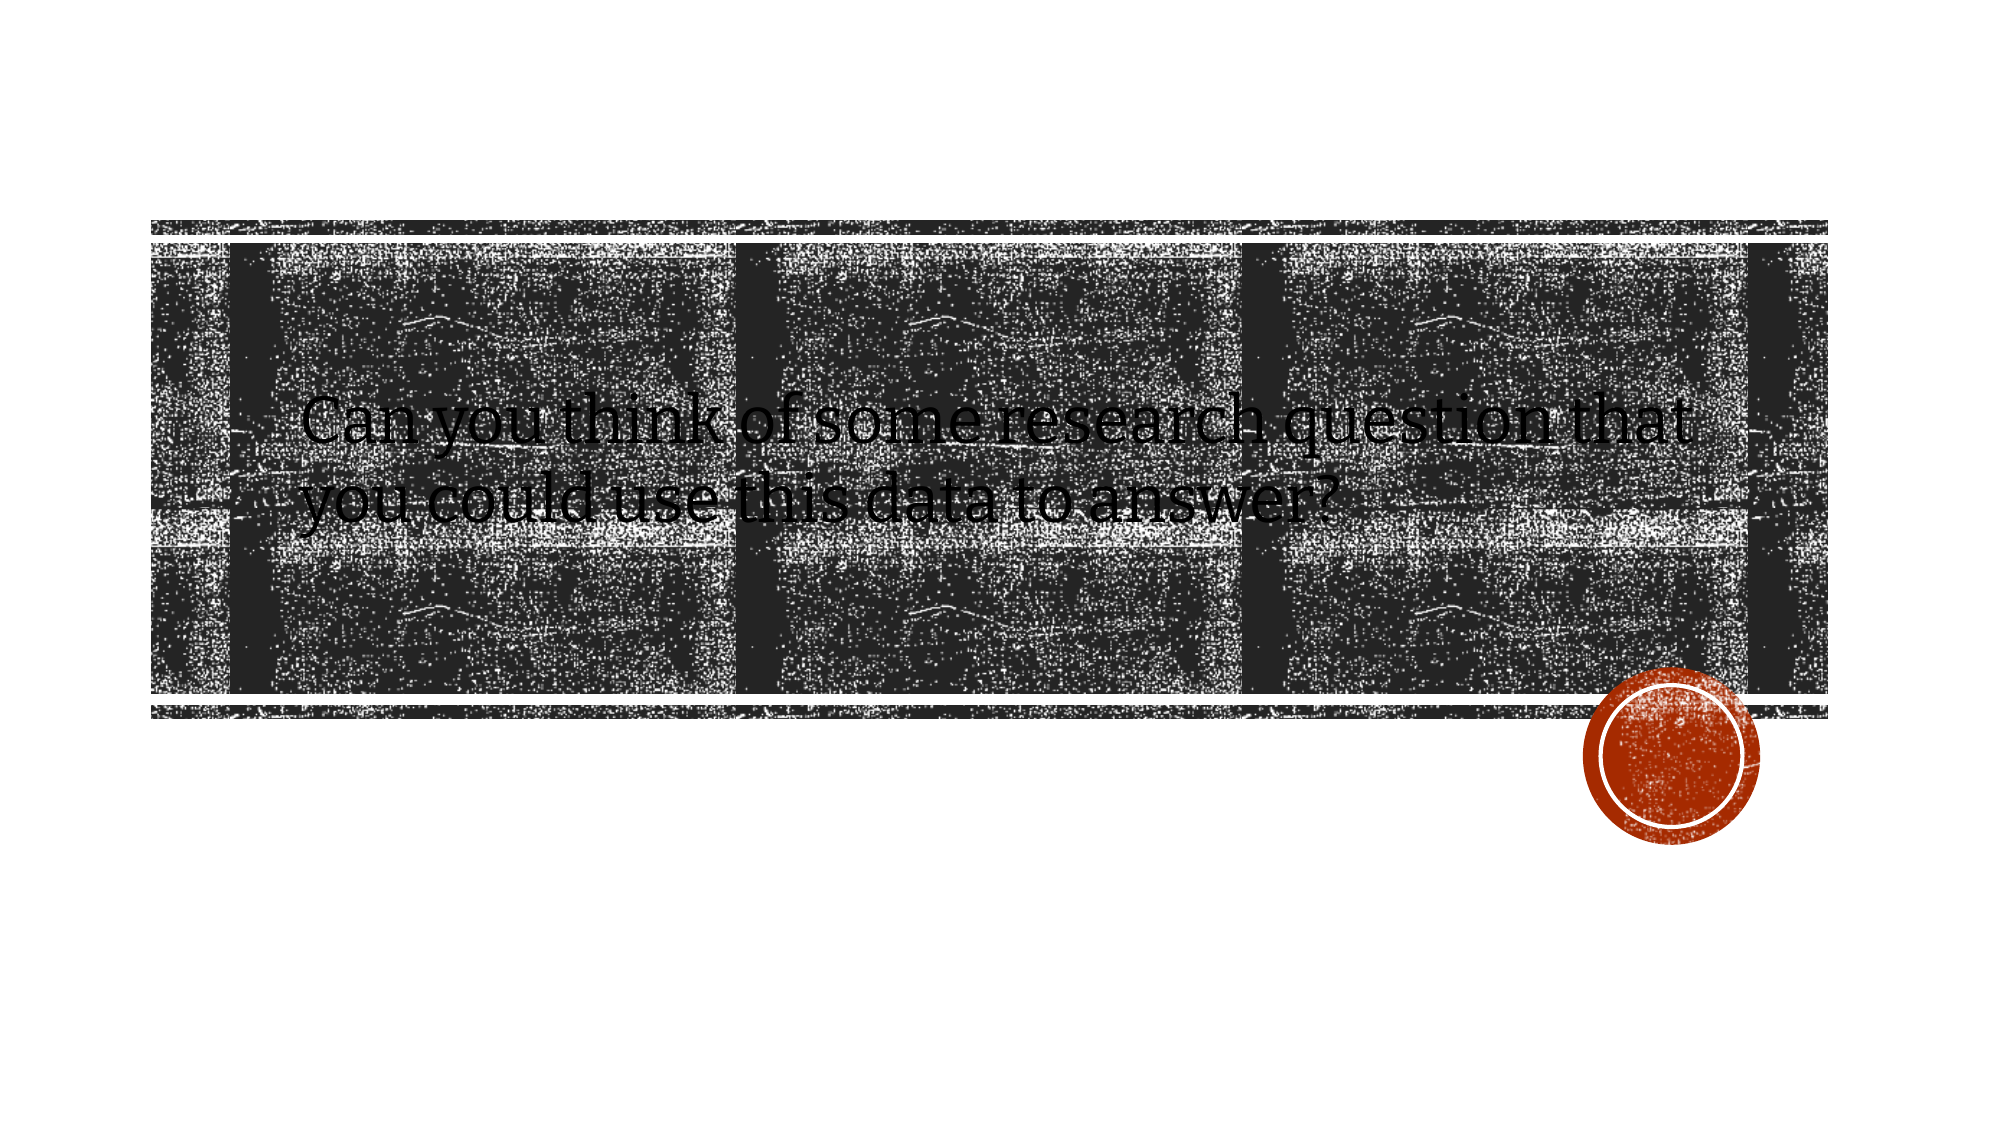

Can you think of some research question that you could use this data to answer?